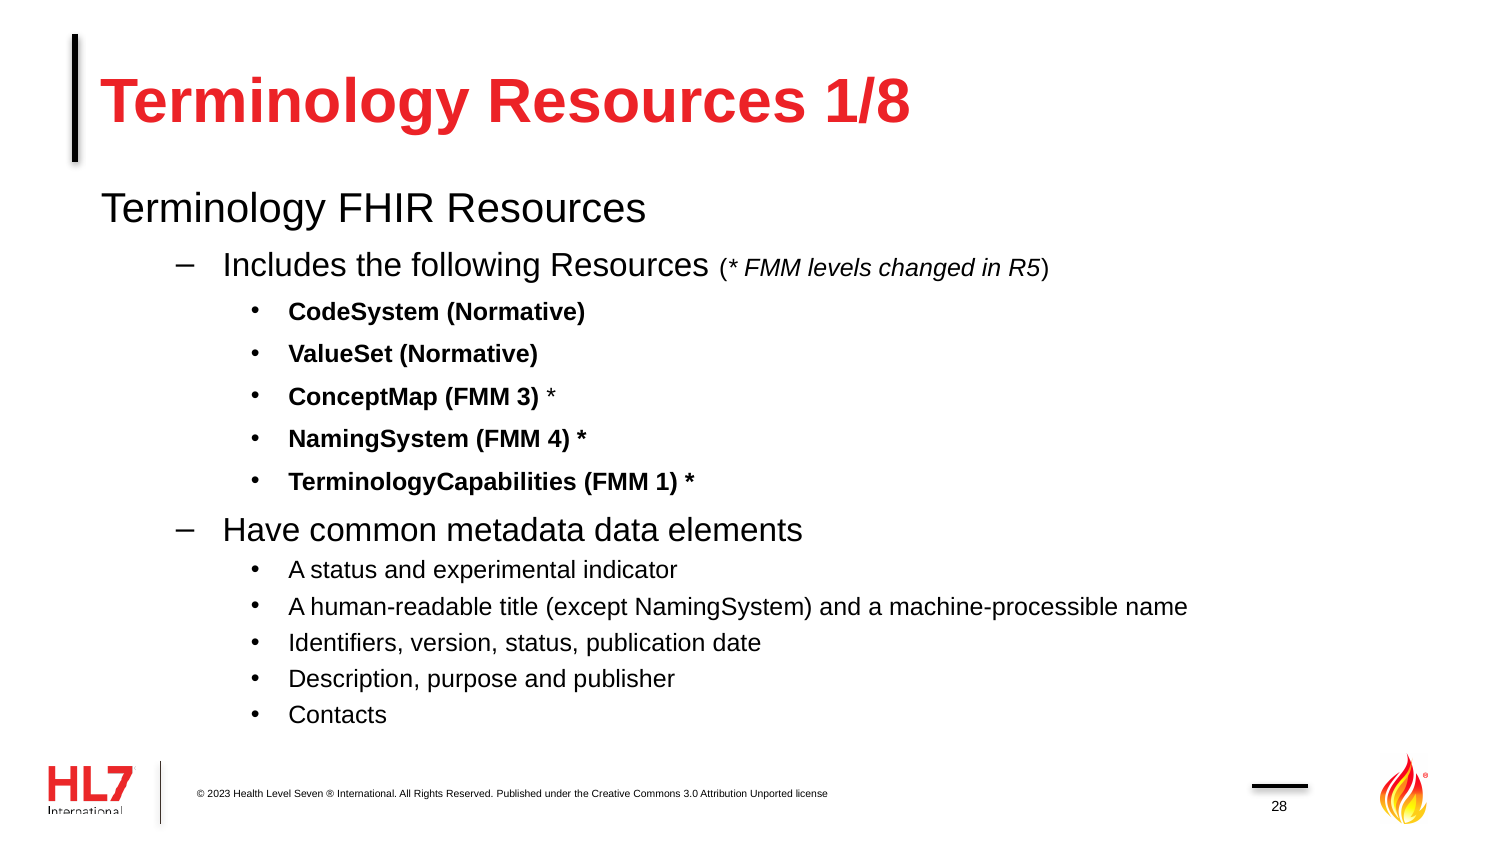

# Terminology Resources 1/8
Terminology FHIR Resources
Includes the following Resources (* FMM levels changed in R5)
CodeSystem (Normative)
ValueSet (Normative)
ConceptMap (FMM 3) *
NamingSystem (FMM 4) *
TerminologyCapabilities (FMM 1) *
Have common metadata data elements
A status and experimental indicator
A human-readable title (except NamingSystem) and a machine-processible name
Identifiers, version, status, publication date
Description, purpose and publisher
Contacts

© 2023 Health Level Seven ® International. All Rights Reserved. Published under the Creative Commons 3.0 Attribution Unported license

28